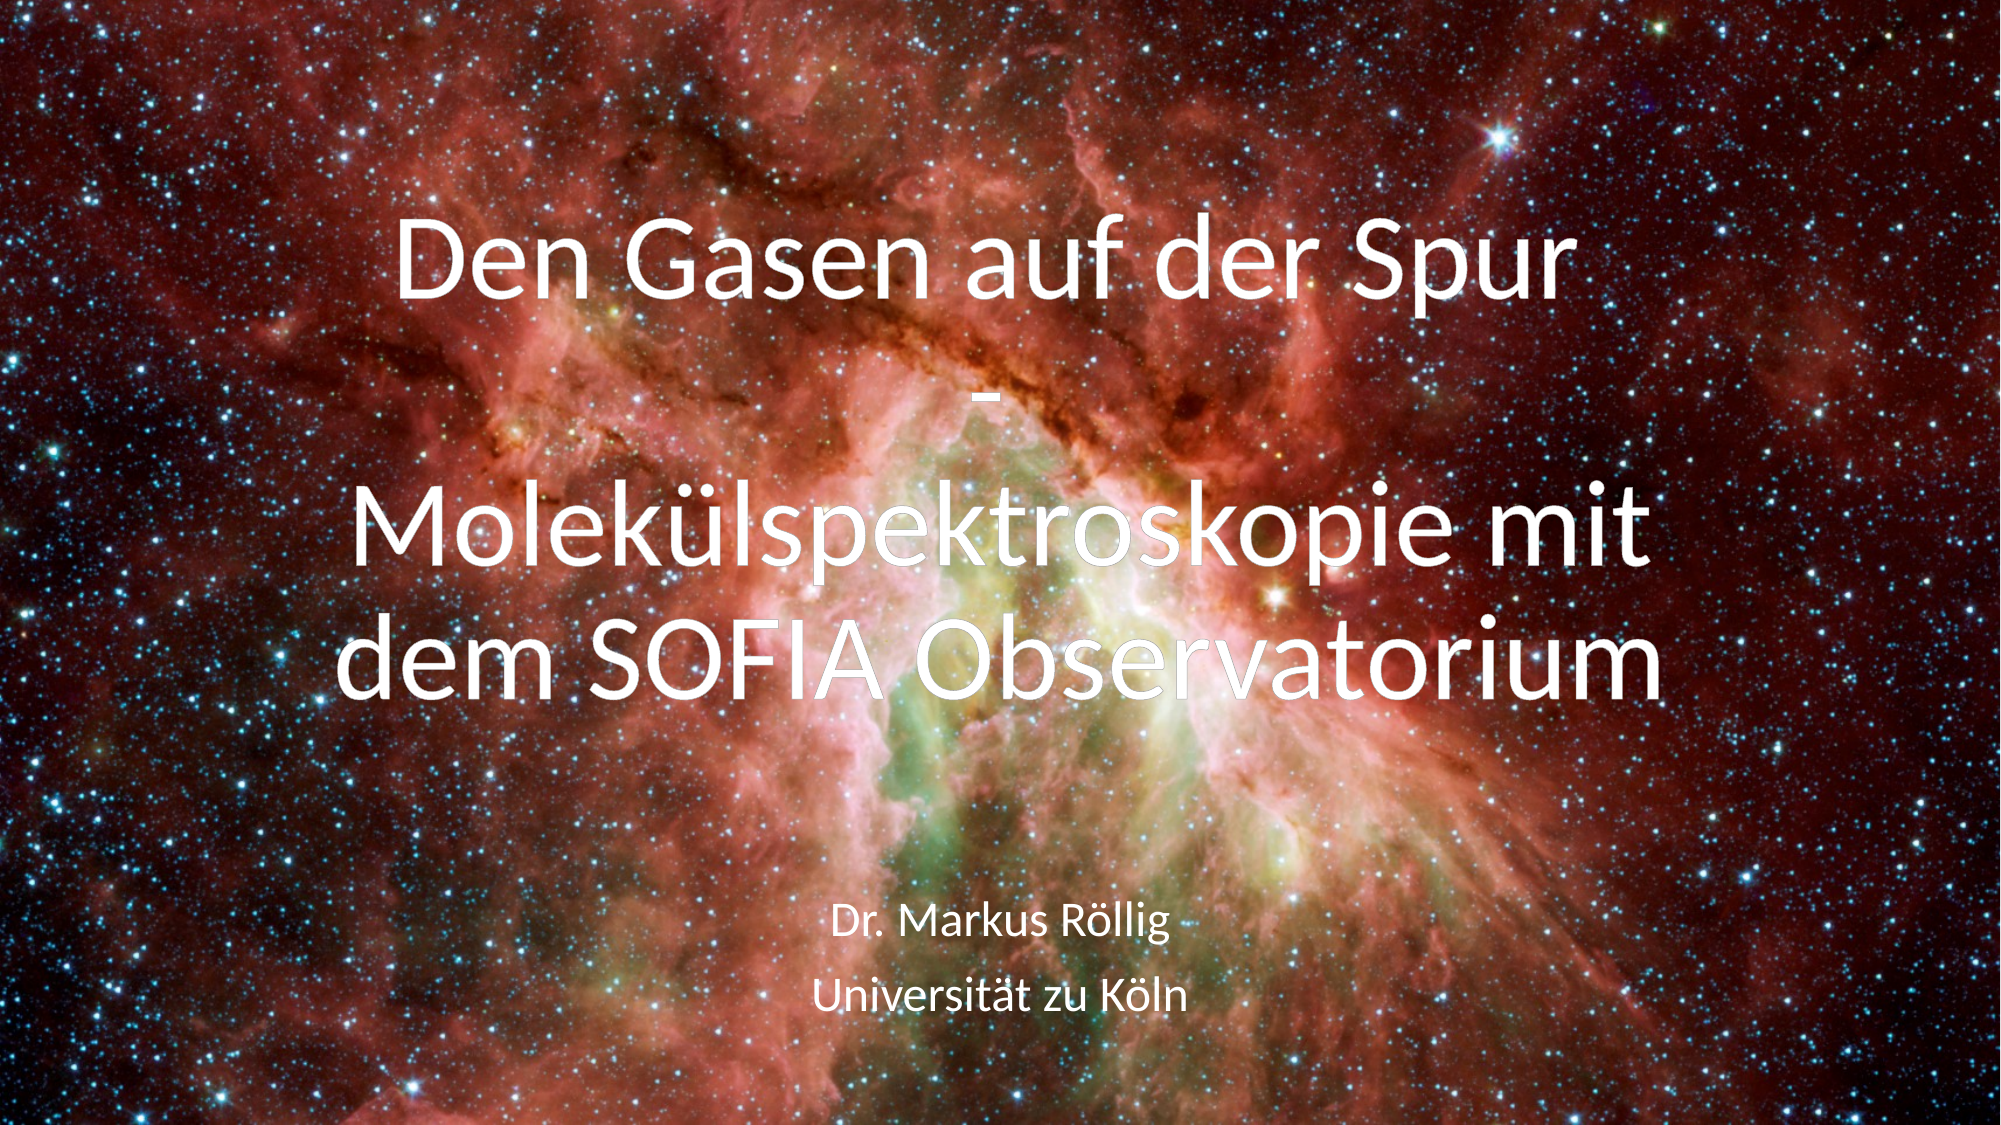

# Den Gasen auf der Spur - Molekülspektroskopie mit dem SOFIA Observatorium

Dr. Markus Röllig
Universität zu Köln